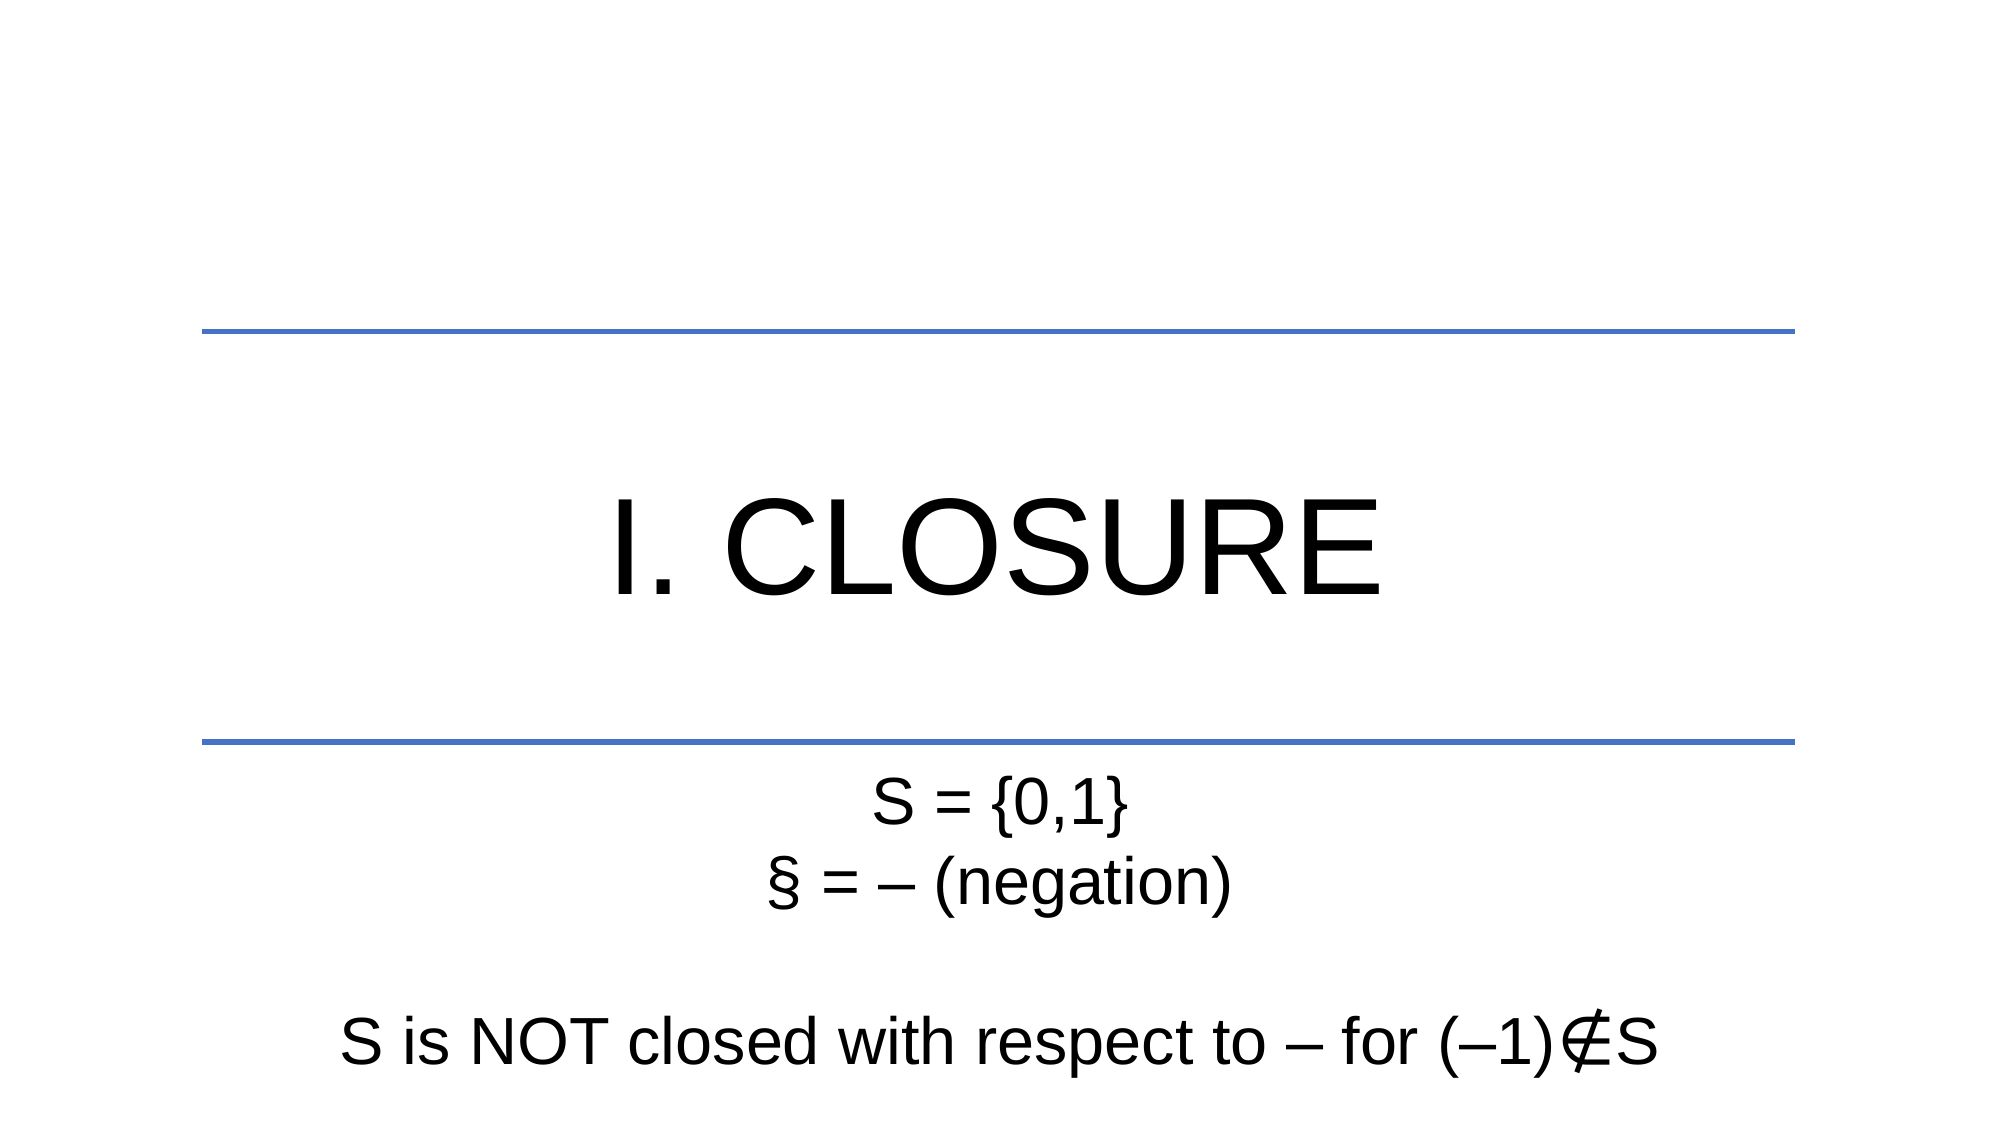

I. closure
S = {0,1}
§ = – (negation)

S is NOT closed with respect to – for (–1)∉S